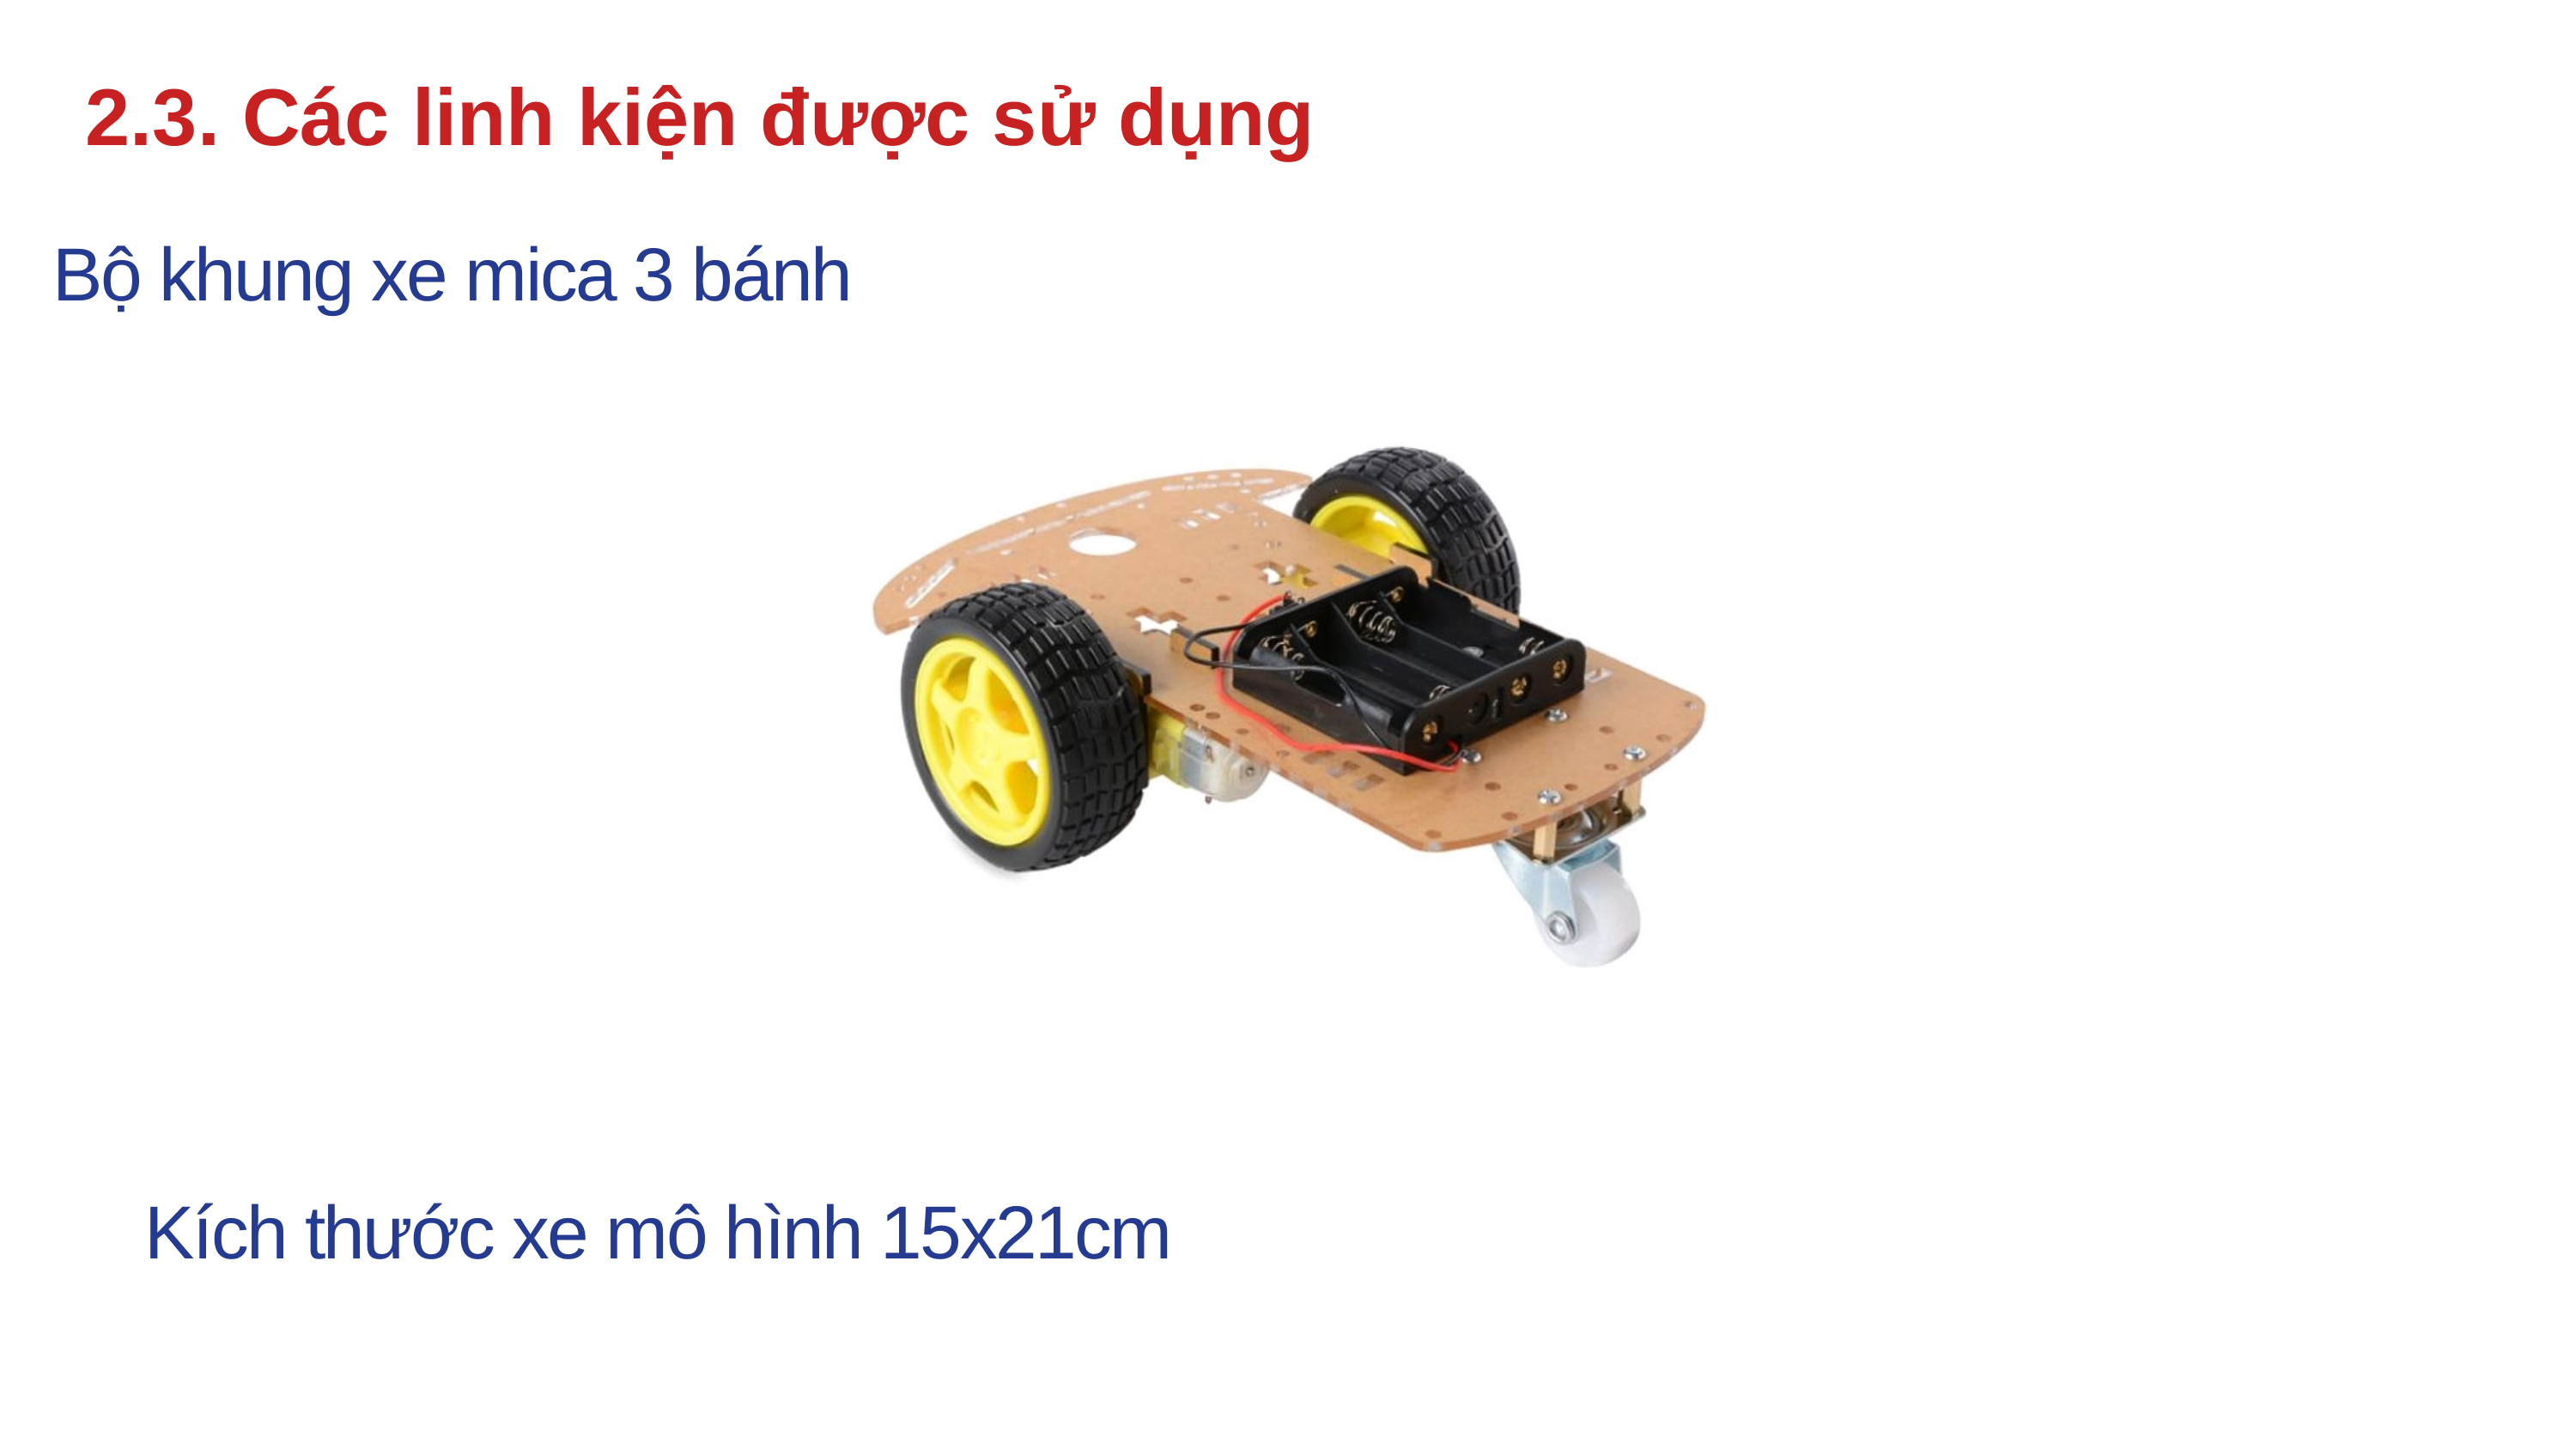

2.3. Các linh kiện được sử dụng
Bộ khung xe mica 3 bánh

Kích thước xe mô hình 15x21cm